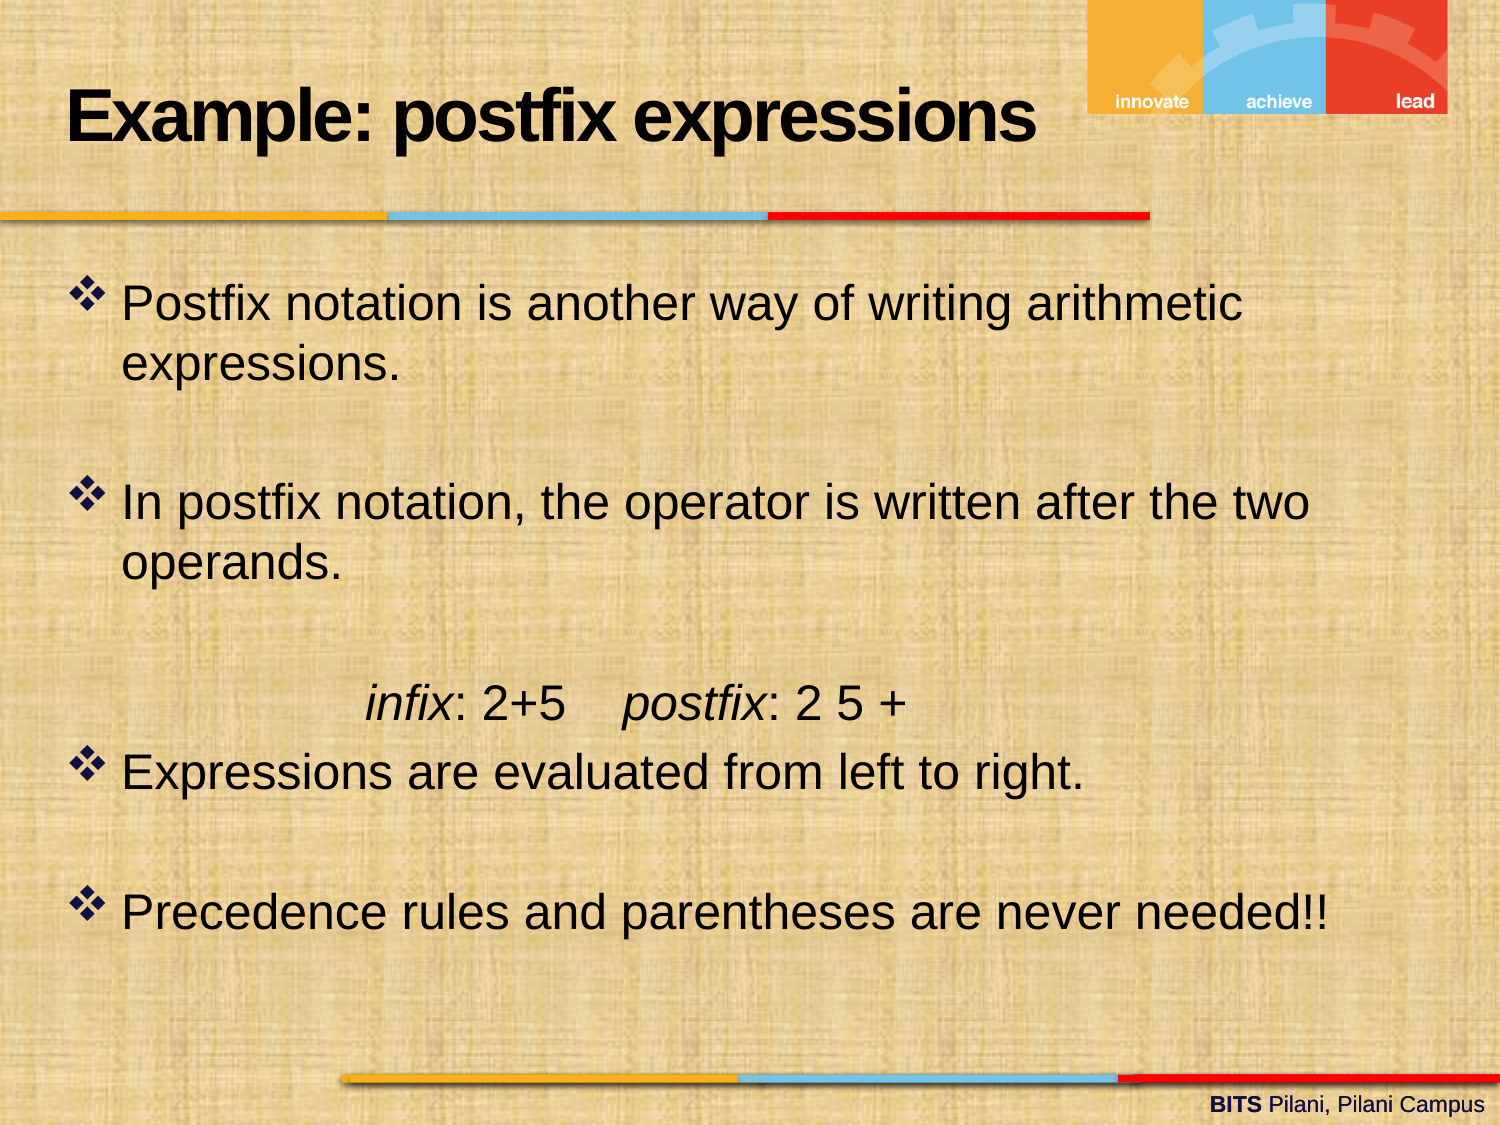

Example: postfix expressions
Postfix notation is another way of writing arithmetic expressions.

In postfix notation, the operator is written after the two operands.

		infix: 2+5    postfix: 2 5 +
Expressions are evaluated from left to right.

Precedence rules and parentheses are never needed!!